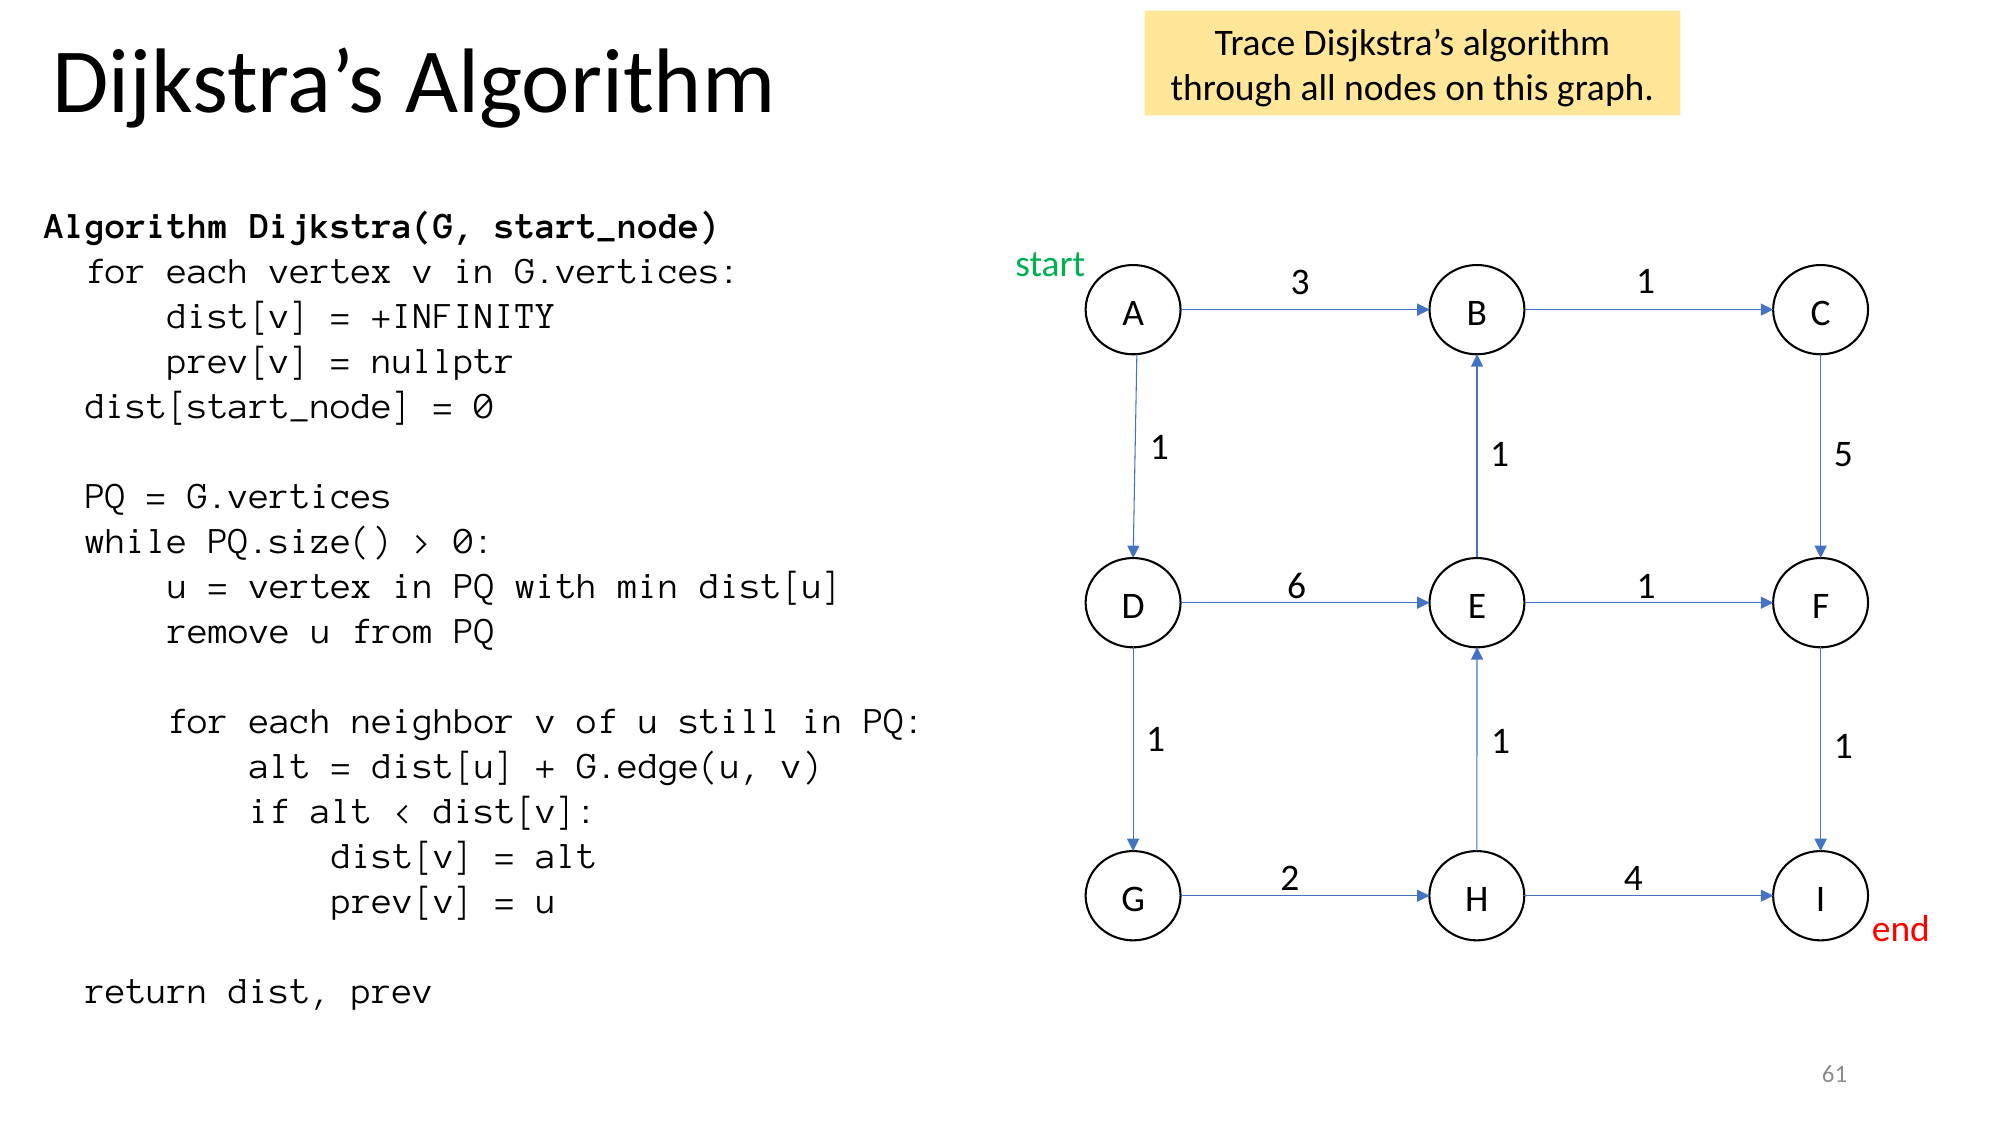

Trace Disjkstra’s algorithm through all nodes on this graph.
Dijkstra’s Algorithm
Algorithm Dijkstra(G, start_node)
  for each vertex v in G.vertices:
      dist[v] = +INFINITY
      prev[v] = nullptr
  dist[start_node] = 0

  PQ = G.vertices
  while PQ.size() > 0:
      u = vertex in PQ with min dist[u]
      remove u from PQ

      for each neighbor v of u still in PQ:
          alt = dist[u] + G.edge(u, v)
          if alt < dist[v]:
              dist[v] = alt
              prev[v] = u

  return dist, prev
start
1
3

A

B

C
1
5
1
6
1

D

E

F
1
1
1
2
4

G

H

I
end
61